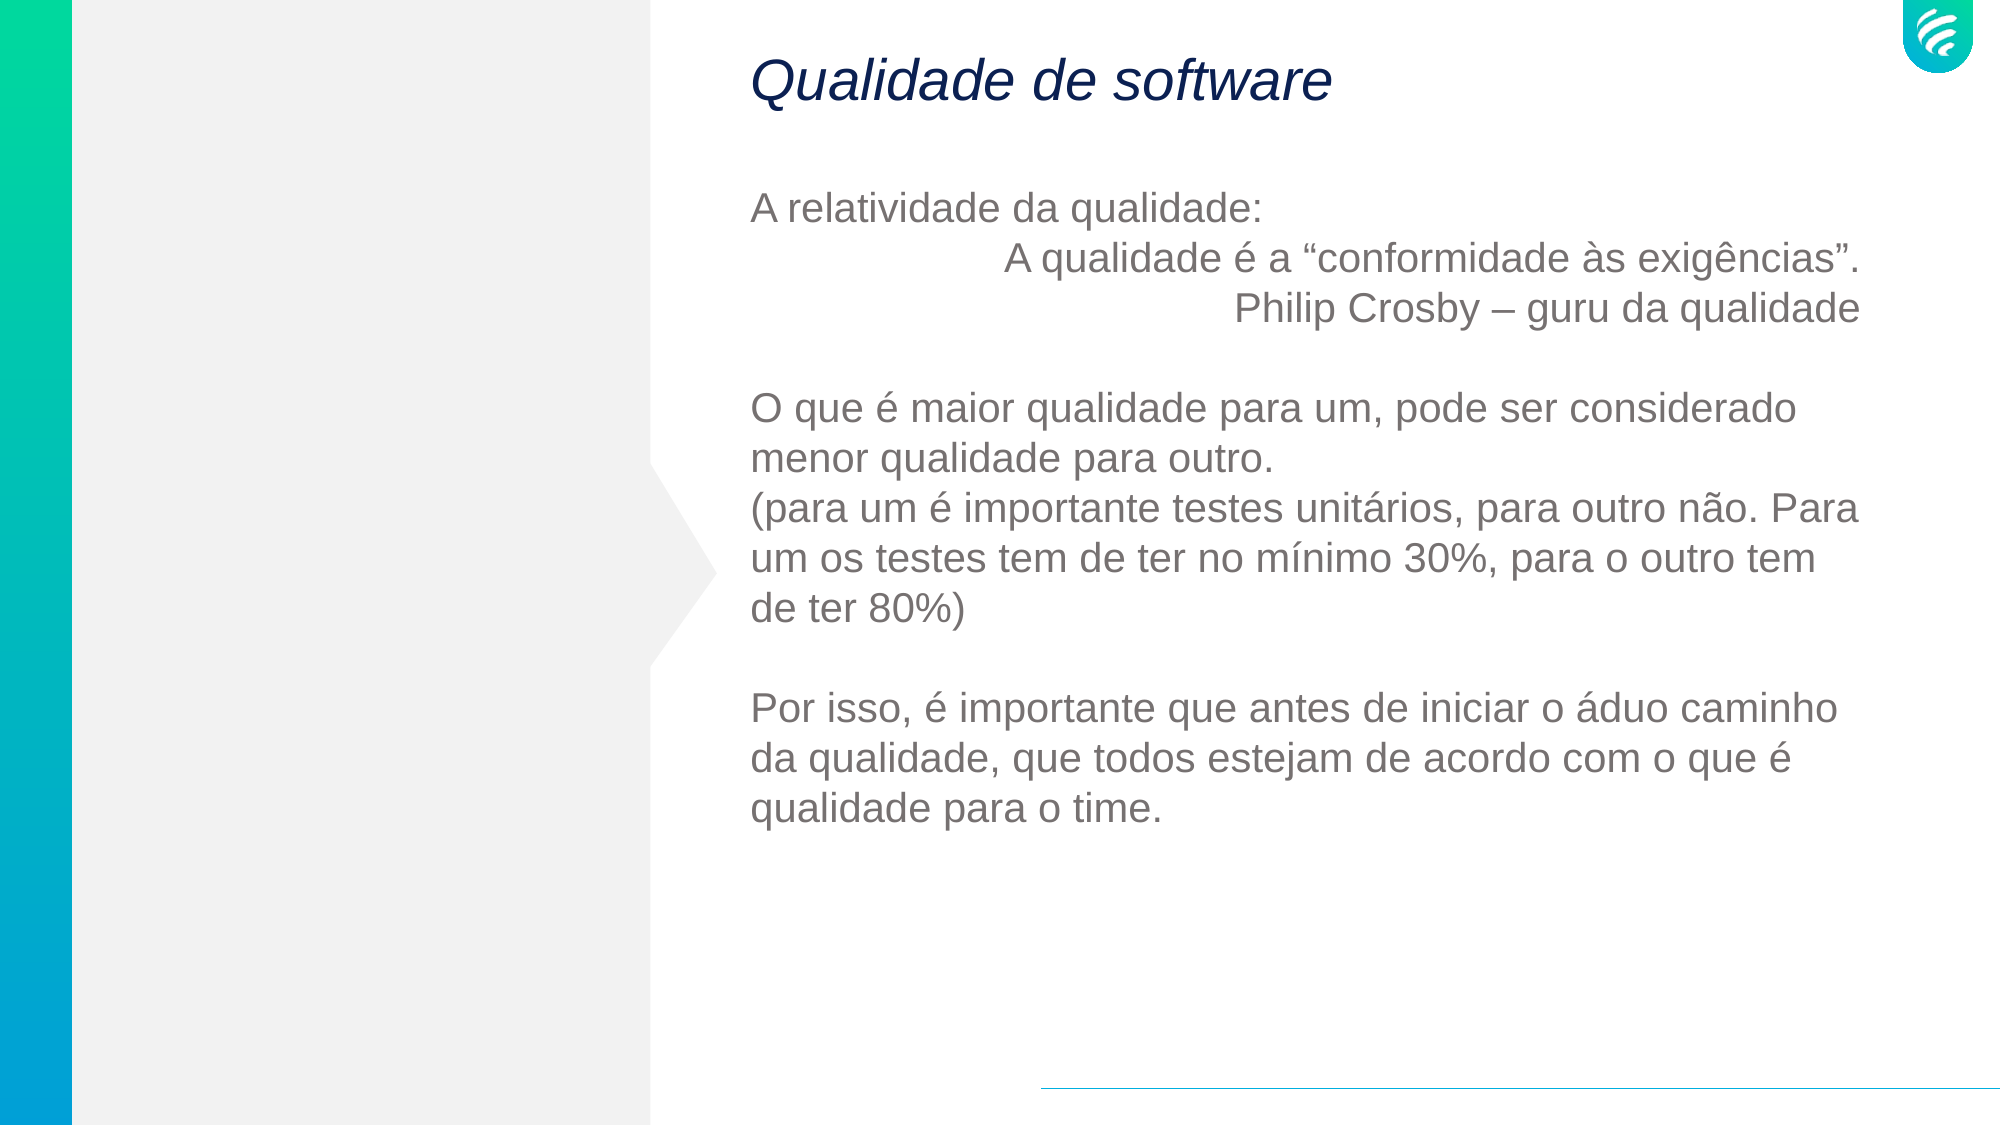

# Qualidade de software
A relatividade da qualidade:
A qualidade é a “conformidade às exigências”.
 Philip Crosby – guru da qualidade

O que é maior qualidade para um, pode ser considerado menor qualidade para outro.
(para um é importante testes unitários, para outro não. Para um os testes tem de ter no mínimo 30%, para o outro tem de ter 80%)

Por isso, é importante que antes de iniciar o áduo caminho da qualidade, que todos estejam de acordo com o que é qualidade para o time.